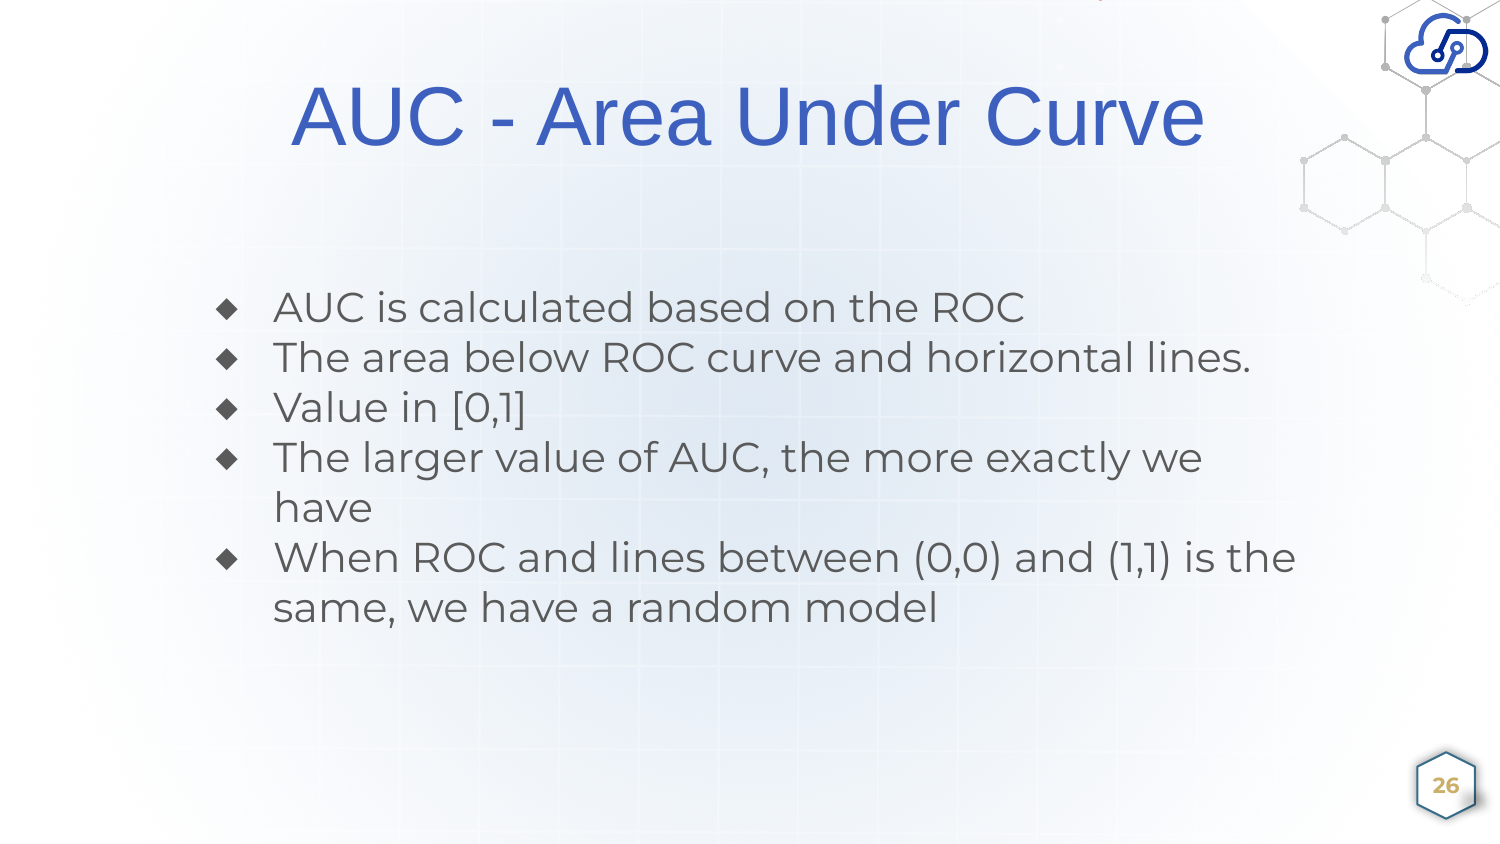

AUC - Area Under Curve

AUC is calculated based on the ROC
The area below ROC curve and horizontal lines.
Value in [0,1]
The larger value of AUC, the more exactly we have
When ROC and lines between (0,0) and (1,1) is the same, we have a random model

26